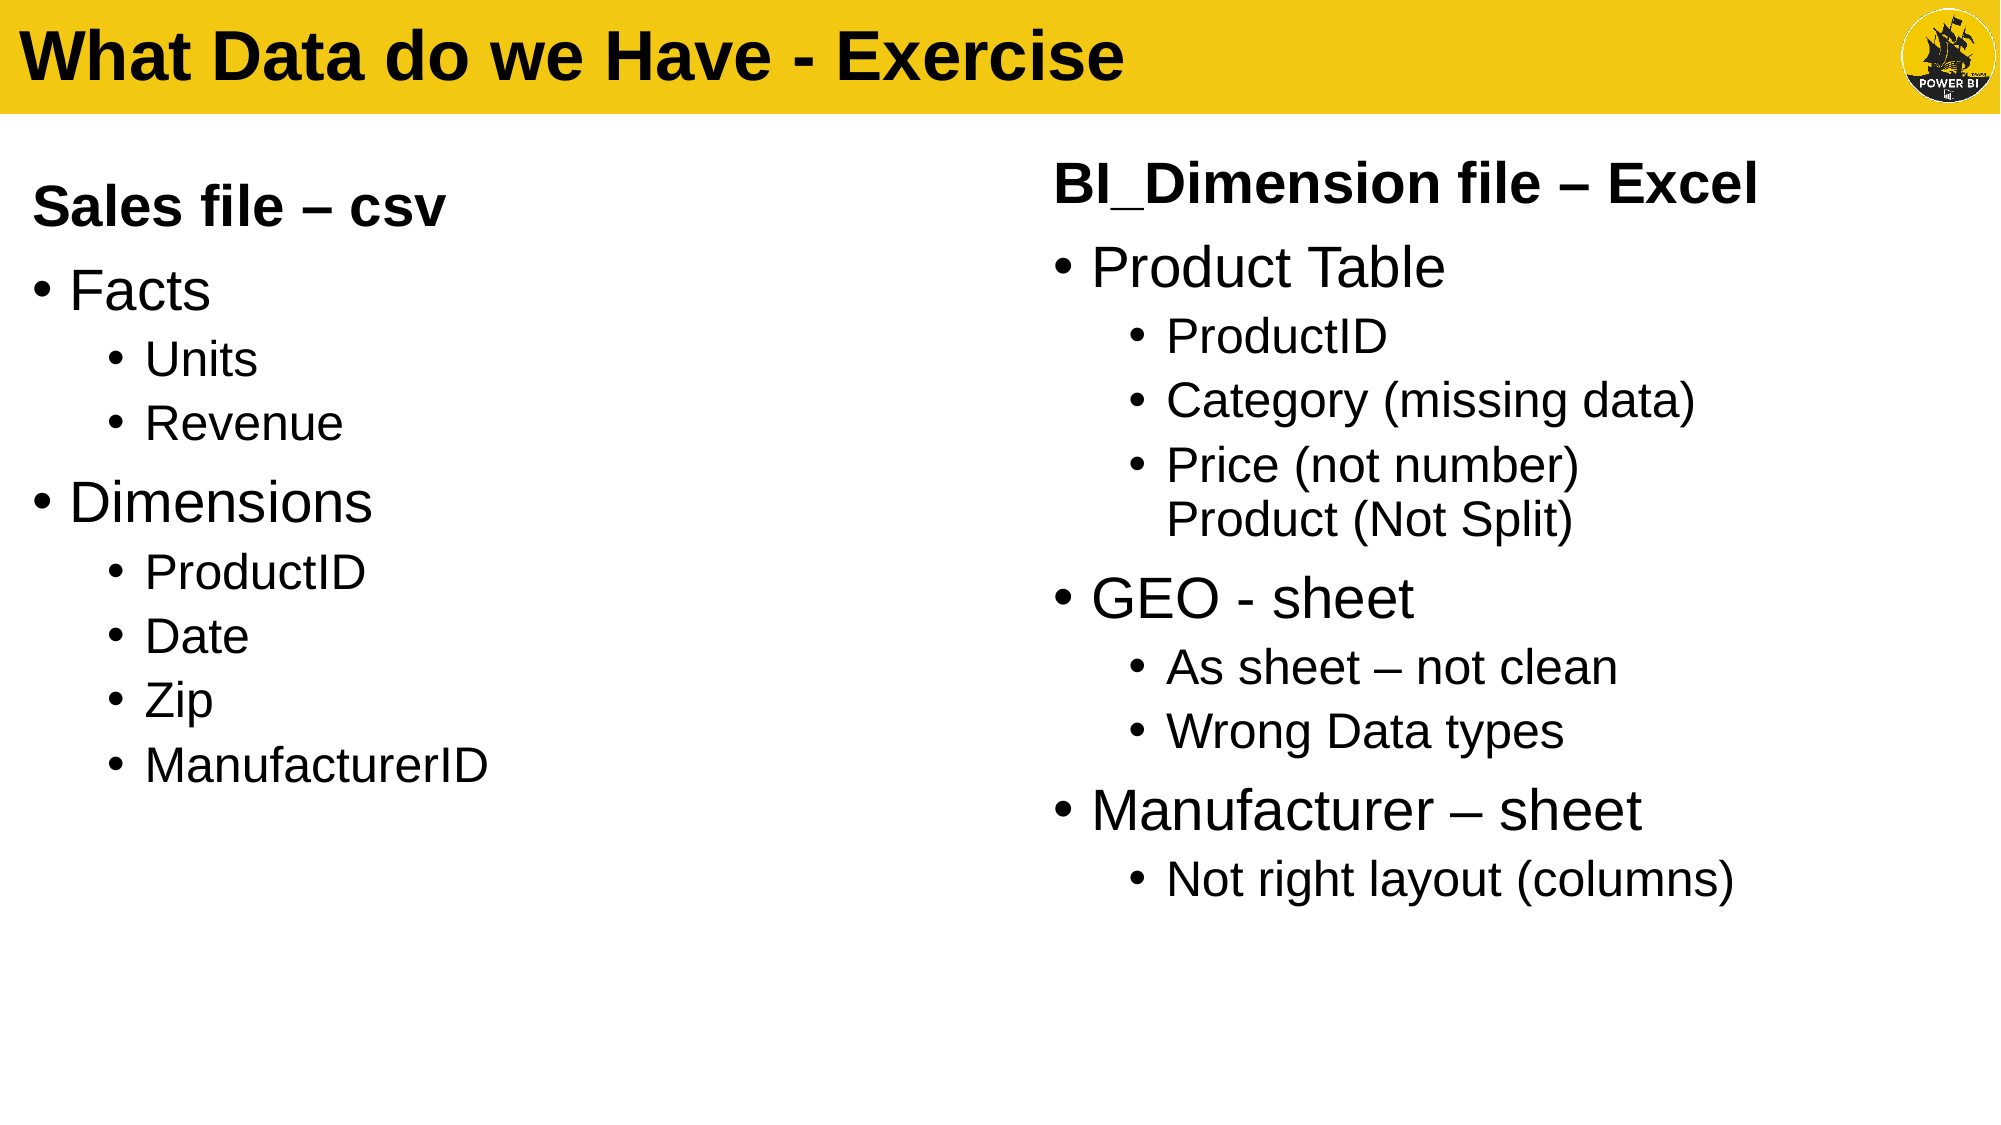

# What Data do we Have - Exercise
BI_Dimension file – Excel
Product Table
ProductID
Category (missing data)
Price (not number)
Product (Not Split)
GEO - sheet
As sheet – not clean
Wrong Data types
Manufacturer – sheet
Not right layout (columns)

Sales file – csv
Facts
Units
Revenue
Dimensions
ProductID
Date
Zip
ManufacturerID